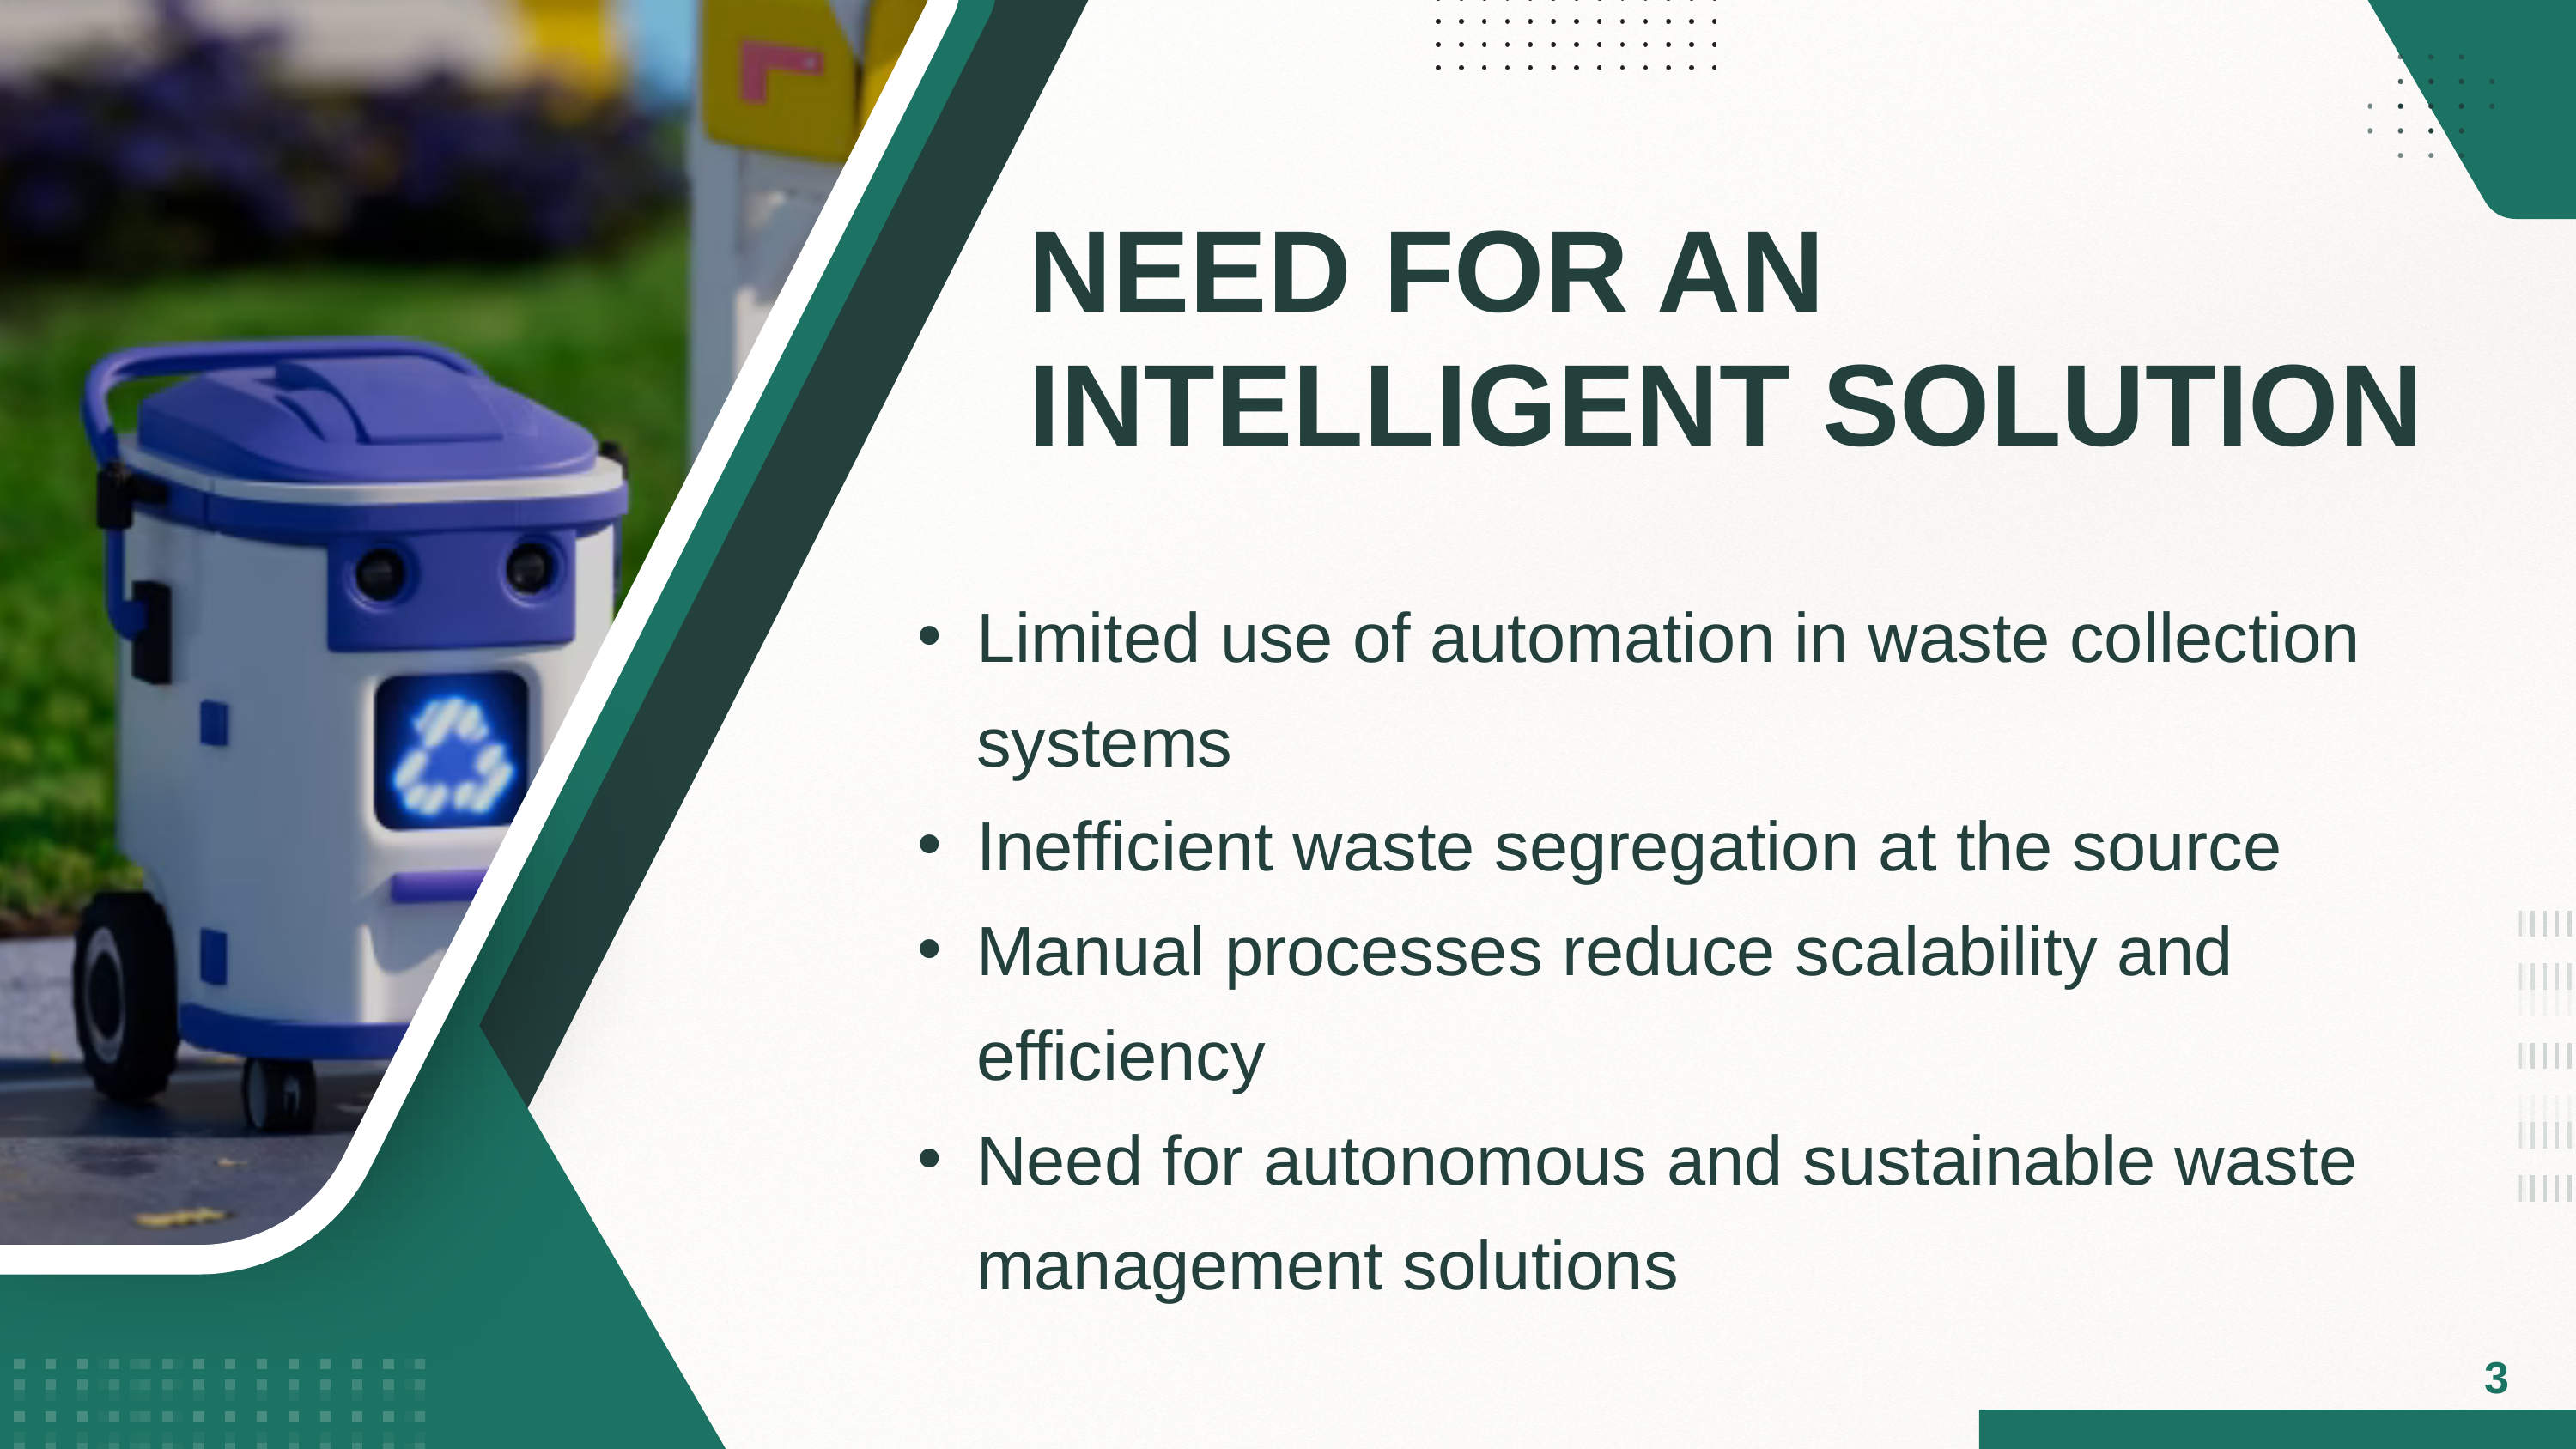

NEED FOR AN INTELLIGENT SOLUTION

Limited use of automation in waste collection systems
Inefficient waste segregation at the source
Manual processes reduce scalability and efficiency
Need for autonomous and sustainable waste management solutions

3